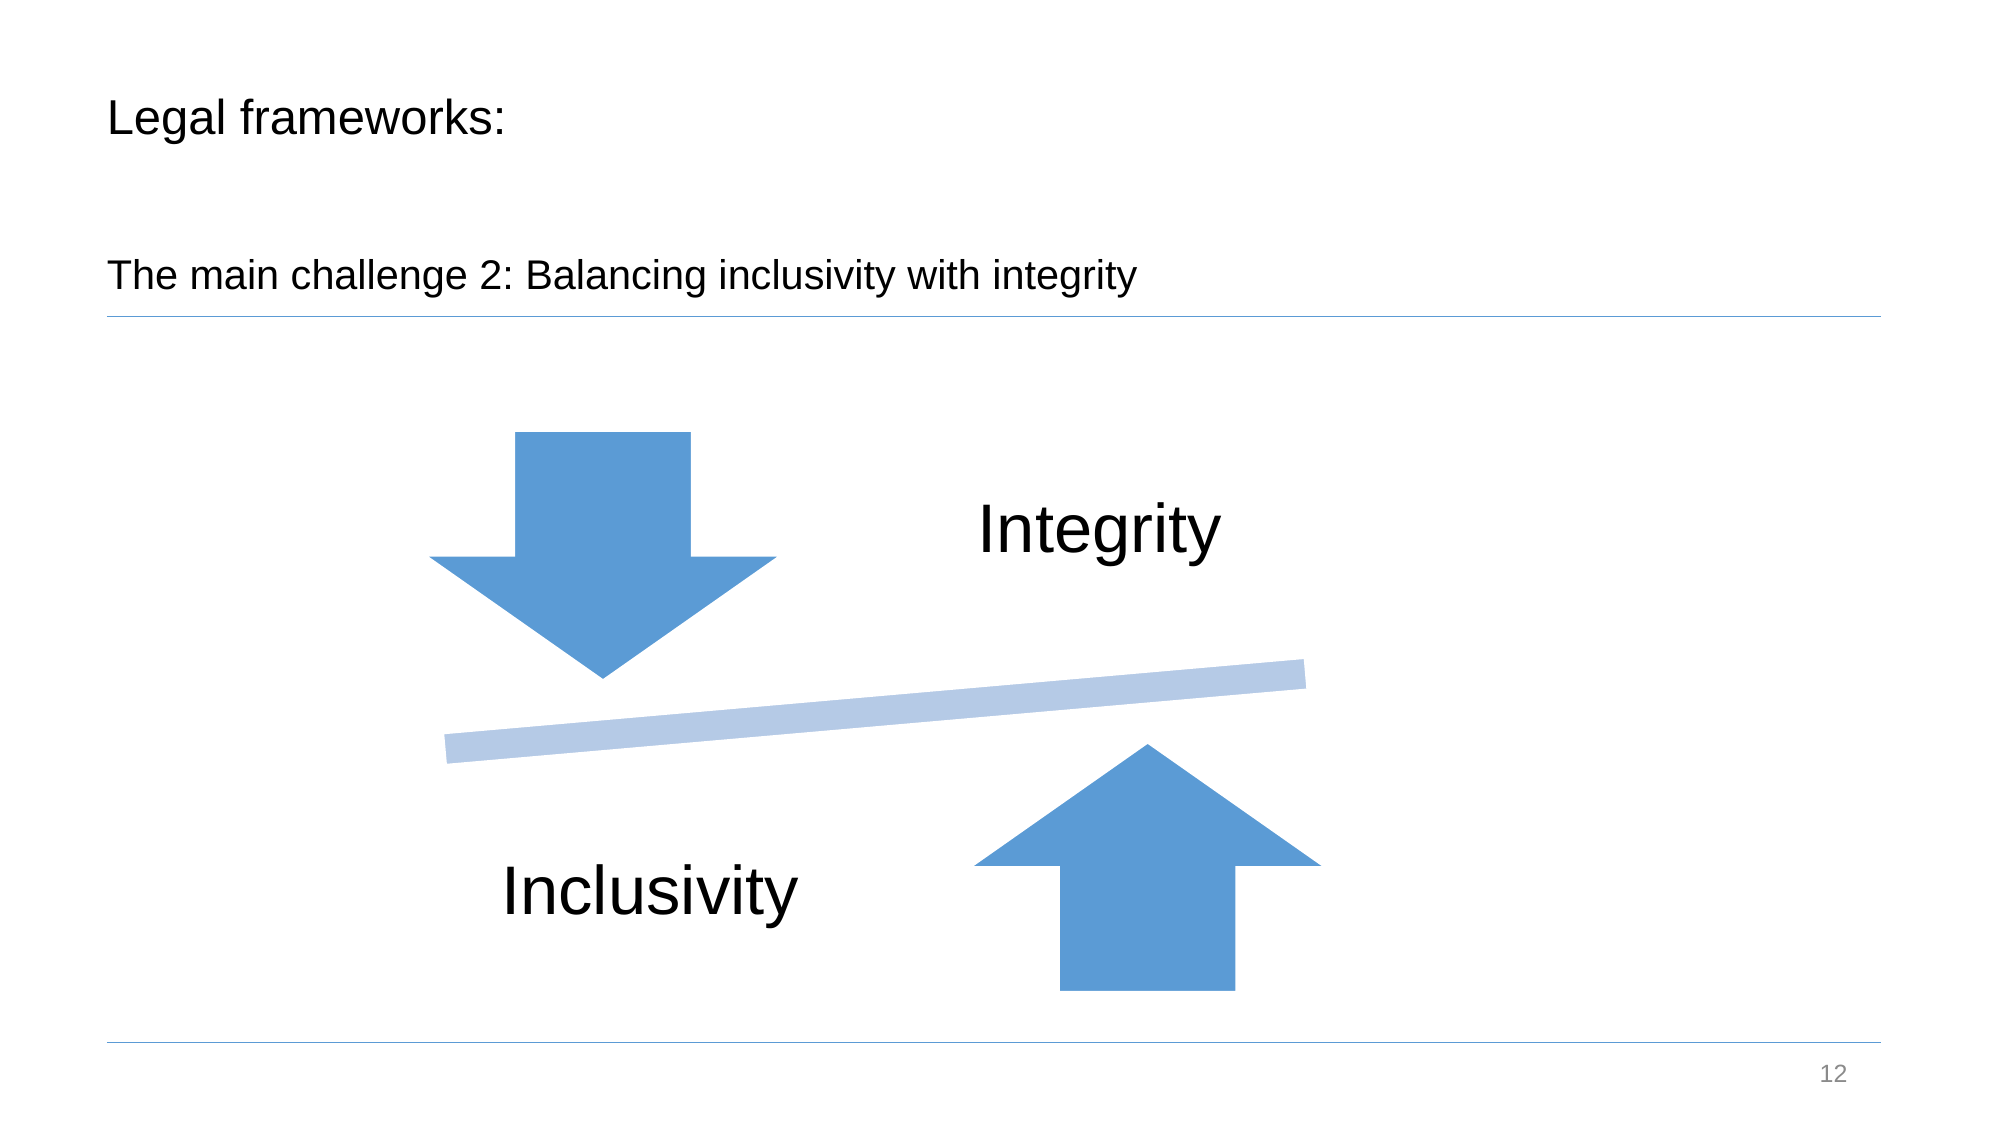

Legal frameworks:
The main challenge 2: Balancing inclusivity with integrity

Integrity
Inclusivity
12